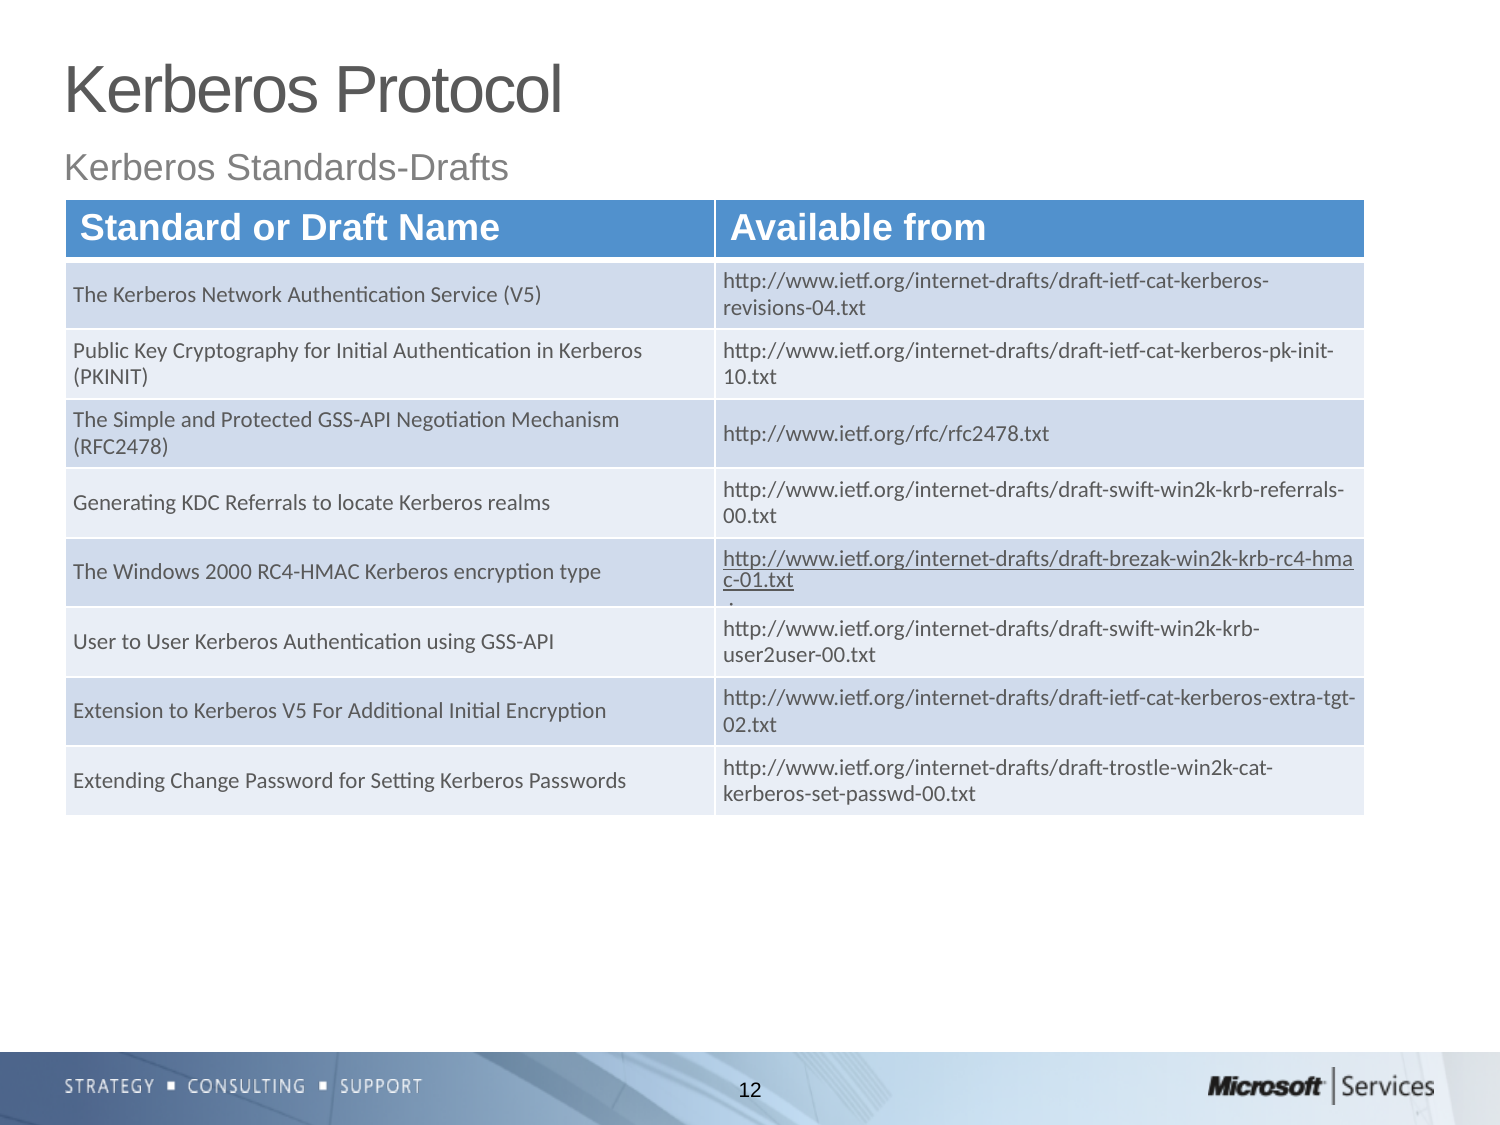

# Kerberos Protocol
Kerberos Standards-Drafts
| Standard or Draft Name | Available from |
| --- | --- |
| The Kerberos Network Authentication Service (V5) | http://www.ietf.org/internet-drafts/draft-ietf-cat-kerberos-revisions-04.txt |
| Public Key Cryptography for Initial Authentication in Kerberos (PKINIT) | http://www.ietf.org/internet-drafts/draft-ietf-cat-kerberos-pk-init-10.txt |
| The Simple and Protected GSS-API Negotiation Mechanism (RFC2478) | http://www.ietf.org/rfc/rfc2478.txt |
| Generating KDC Referrals to locate Kerberos realms | http://www.ietf.org/internet-drafts/draft-swift-win2k-krb-referrals-00.txt |
| The Windows 2000 RC4-HMAC Kerberos encryption type | http://www.ietf.org/internet-drafts/draft-brezak-win2k-krb-rc4-hmac-01.txt : |
| User to User Kerberos Authentication using GSS-API | http://www.ietf.org/internet-drafts/draft-swift-win2k-krb-user2user-00.txt |
| Extension to Kerberos V5 For Additional Initial Encryption | http://www.ietf.org/internet-drafts/draft-ietf-cat-kerberos-extra-tgt-02.txt |
| Extending Change Password for Setting Kerberos Passwords | http://www.ietf.org/internet-drafts/draft-trostle-win2k-cat-kerberos-set-passwd-00.txt |